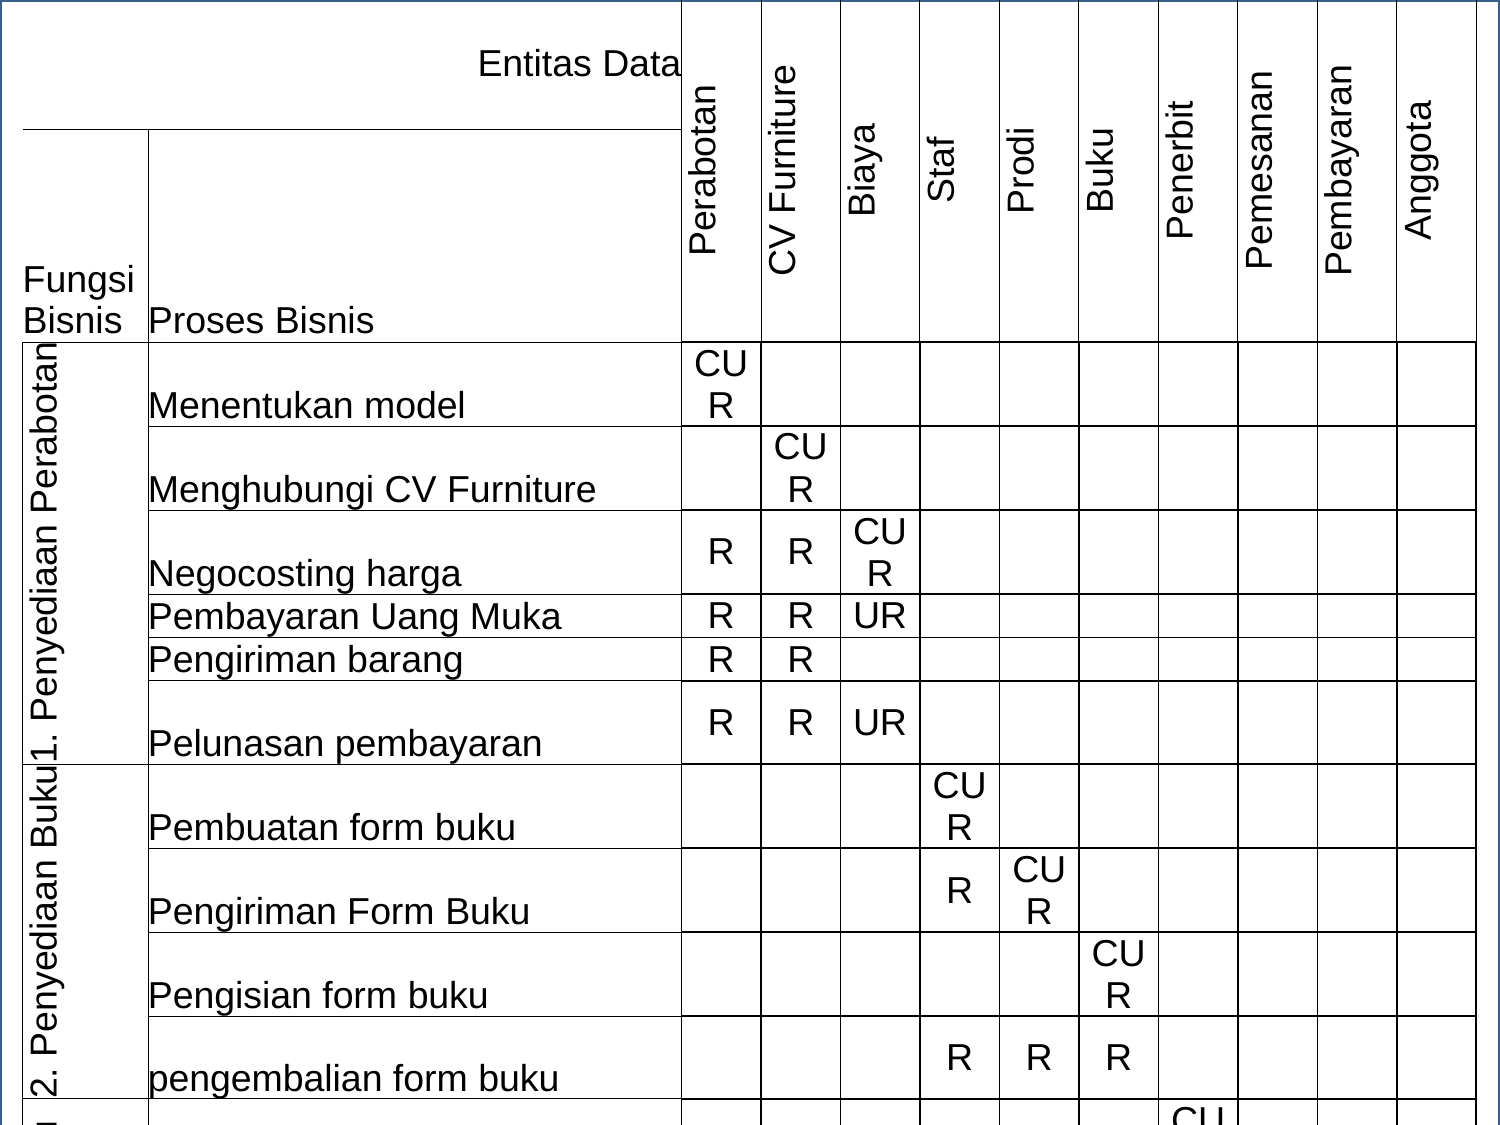

|  |  | Perabotan | CV Furniture | Biaya | Staf | Prodi | Buku | Penerbit | Pemesanan | Pembayaran | Anggota |
| --- | --- | --- | --- | --- | --- | --- | --- | --- | --- | --- | --- |
| Entitas Data |  |  |  |  |  |  |  |  |  |  |  |
|  |  |  |  |  |  |  |  |  |  |  |  |
| Fungsi Bisnis | Proses Bisnis |  |  |  |  |  |  |  |  |  |  |
| 1. Penyediaan Perabotan | Menentukan model | CUR |  |  |  |  |  |  |  |  |  |
|  | Menghubungi CV Furniture |  | CUR |  |  |  |  |  |  |  |  |
|  | Negocosting harga | R | R | CUR |  |  |  |  |  |  |  |
|  | Pembayaran Uang Muka | R | R | UR |  |  |  |  |  |  |  |
|  | Pengiriman barang | R | R |  |  |  |  |  |  |  |  |
|  | Pelunasan pembayaran | R | R | UR |  |  |  |  |  |  |  |
| 2. Penyediaan Buku | Pembuatan form buku |  |  |  | CUR |  |  |  |  |  |  |
|  | Pengiriman Form Buku |  |  |  | R | CUR |  |  |  |  |  |
|  | Pengisian form buku |  |  |  |  |  | CUR |  |  |  |  |
|  | pengembalian form buku |  |  |  | R | R | R |  |  |  |  |
| 3. Pemesanan Buku | Pencarian Penerbit |  |  |  |  |  |  | CUR |  |  |  |
|  | Pengecekan Data Buku di penerbit |  |  |  |  |  | R | R |  |  |  |
|  | Pengisian form pemesanan |  |  |  |  |  |  |  | CUR |  |  |
|  | Pembayaran Uang Muka |  |  |  |  |  |  | R | R | CUR |  |
|  | Pengiriman barang |  |  |  |  |  |  | R | R | R |  |
| 4. Pendaftaran Anggota | Pengisian Form Anggota |  |  |  |  |  |  |  |  |  | CUR |
|  | Pengembalian Form Anggota |  |  |  |  |  |  |  |  |  | R |
|  | Memasukkan Data Anggota |  |  |  |  |  |  |  |  |  | R |
|  | Pembuatan Kartu Anggota |  |  |  |  |  |  |  |  |  | R |